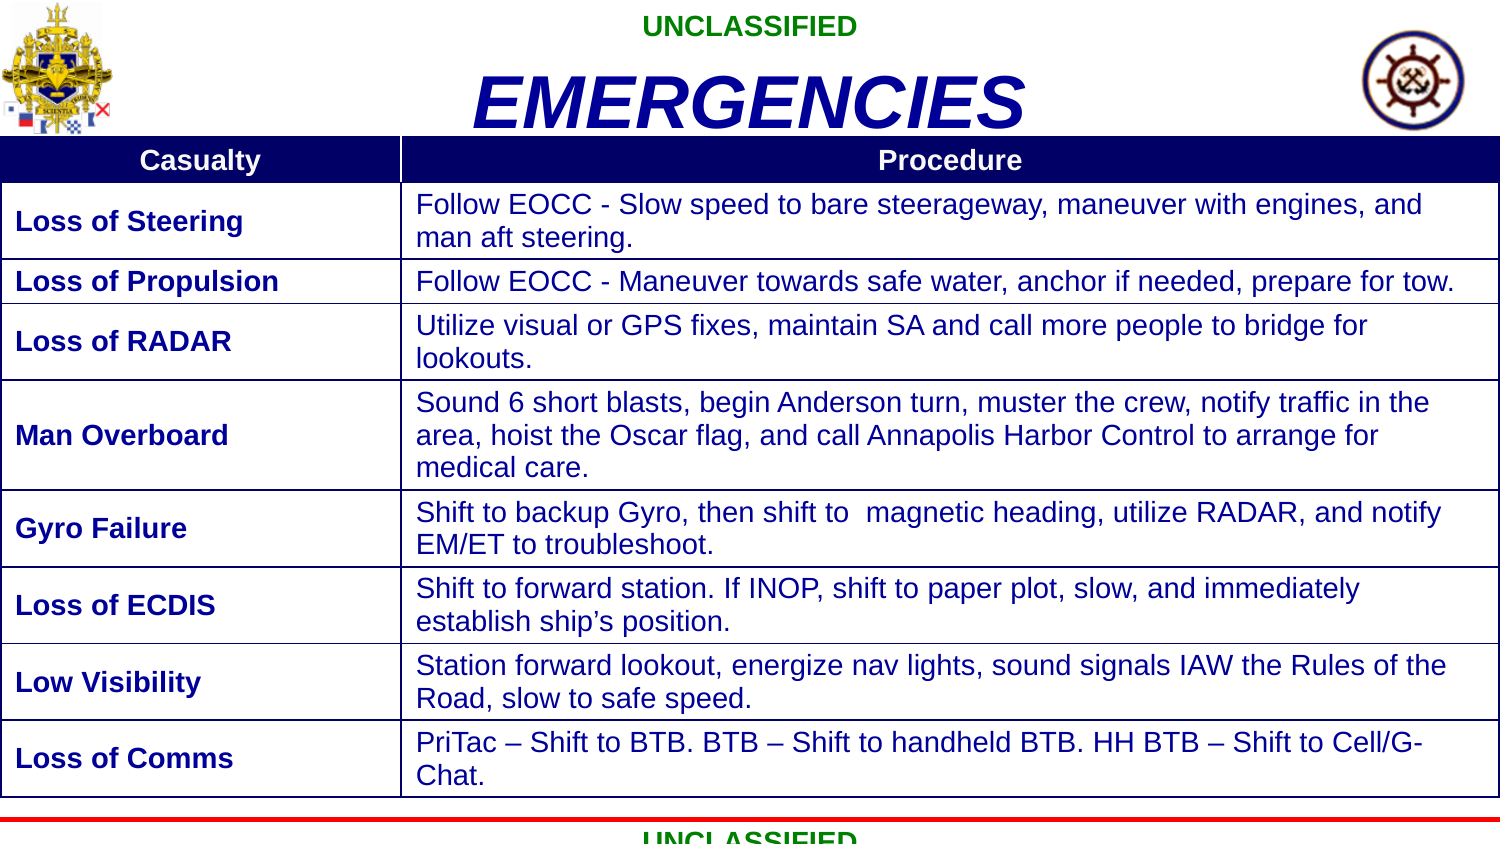

# EMERGENCIES
| Casualty | Procedure |
| --- | --- |
| Loss of Steering | Follow EOCC - Slow speed to bare steerageway, maneuver with engines, and man aft steering. |
| Loss of Propulsion | Follow EOCC - Maneuver towards safe water, anchor if needed, prepare for tow. |
| Loss of RADAR | Utilize visual or GPS fixes, maintain SA and call more people to bridge for lookouts. |
| Man Overboard | Sound 6 short blasts, begin Anderson turn, muster the crew, notify traffic in the area, hoist the Oscar flag, and call Annapolis Harbor Control to arrange for medical care. |
| Gyro Failure | Shift to backup Gyro, then shift to magnetic heading, utilize RADAR, and notify EM/ET to troubleshoot. |
| Loss of ECDIS | Shift to forward station. If INOP, shift to paper plot, slow, and immediately establish ship’s position. |
| Low Visibility | Station forward lookout, energize nav lights, sound signals IAW the Rules of the Road, slow to safe speed. |
| Loss of Comms | PriTac – Shift to BTB. BTB – Shift to handheld BTB. HH BTB – Shift to Cell/G-Chat. |